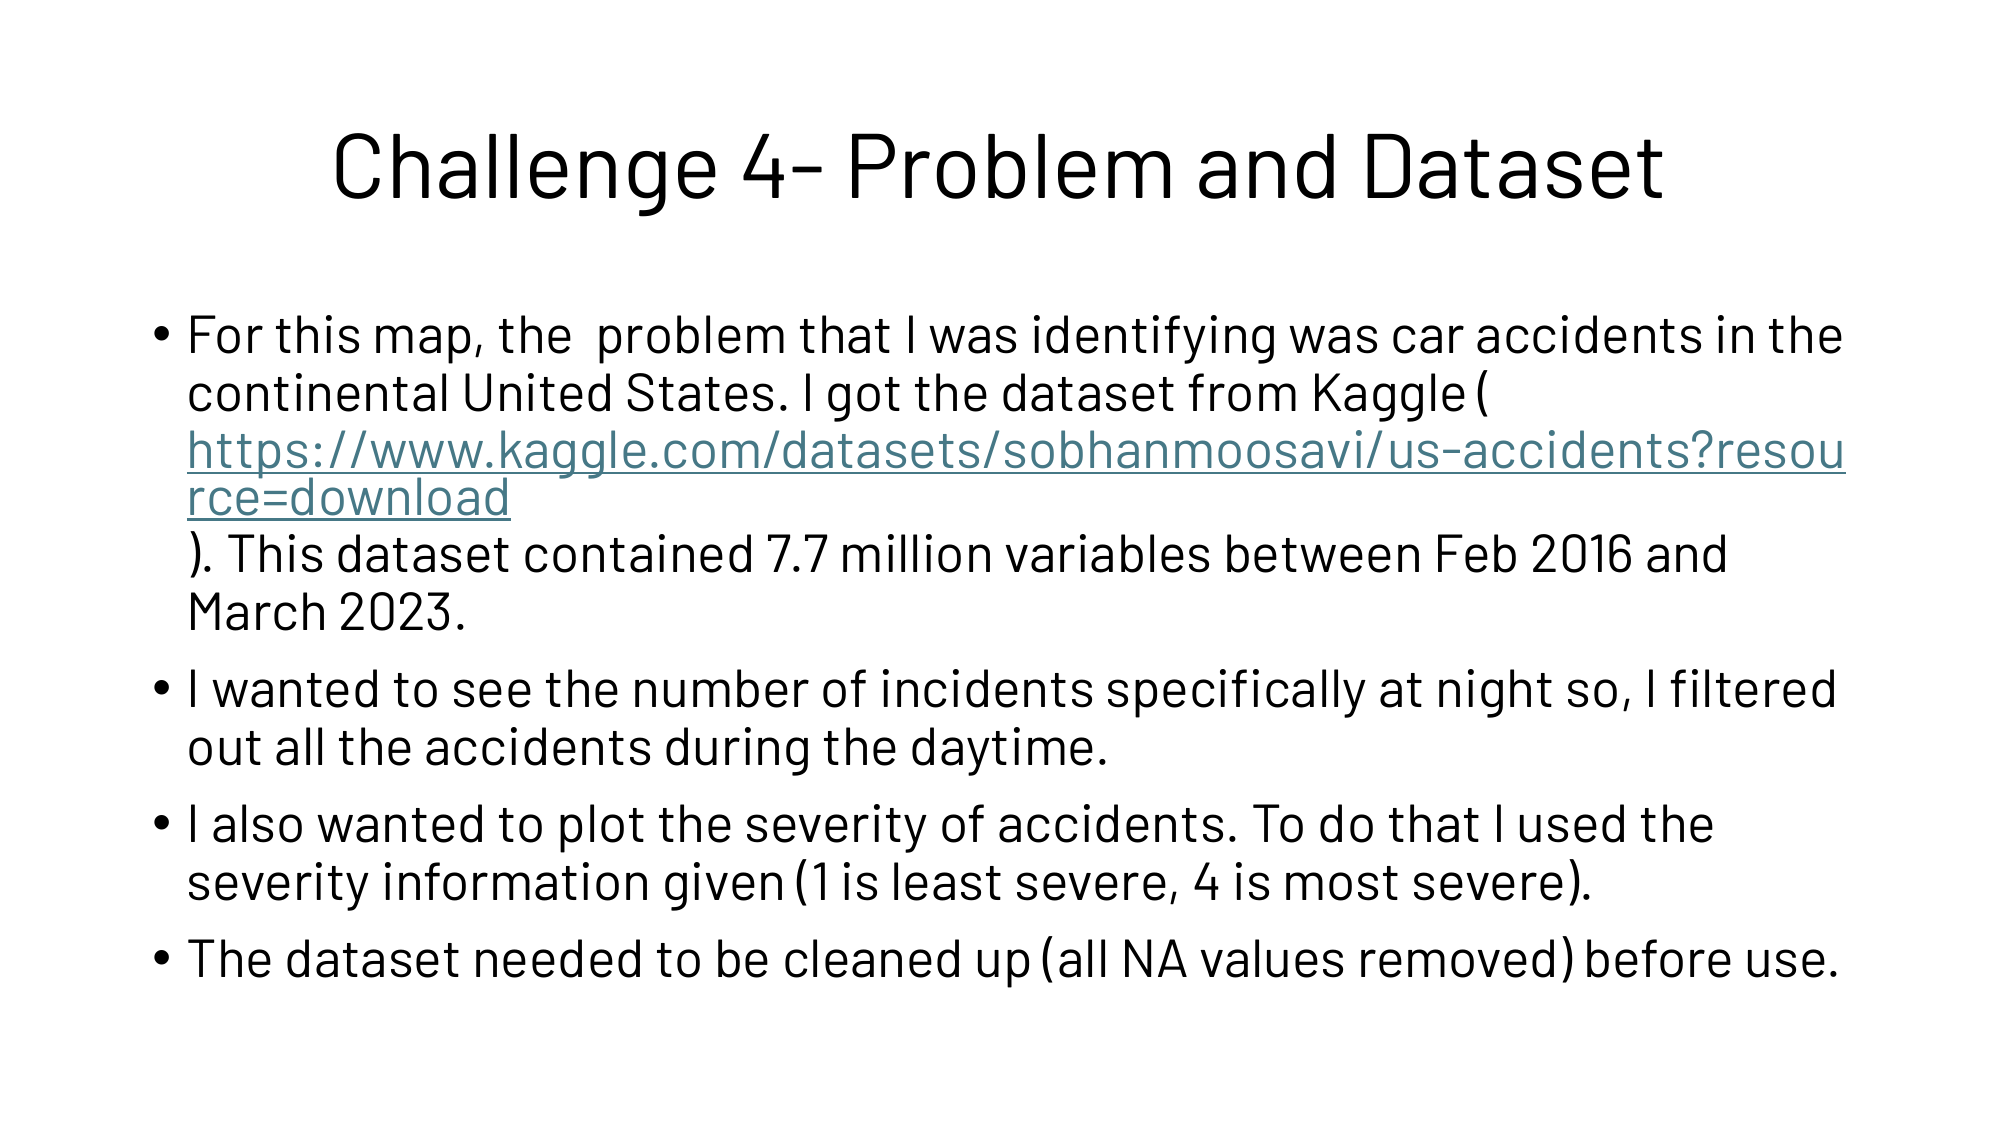

# Challenge 4- Problem and Dataset
For this map, the  problem that I was identifying was car accidents in the continental United States. I got the dataset from Kaggle (https://www.kaggle.com/datasets/sobhanmoosavi/us-accidents?resource=download). This dataset contained 7.7 million variables between Feb 2016 and March 2023.
I wanted to see the number of incidents specifically at night so, I filtered out all the accidents during the daytime.
I also wanted to plot the severity of accidents. To do that I used the severity information given (1 is least severe, 4 is most severe).
The dataset needed to be cleaned up (all NA values removed) before use.